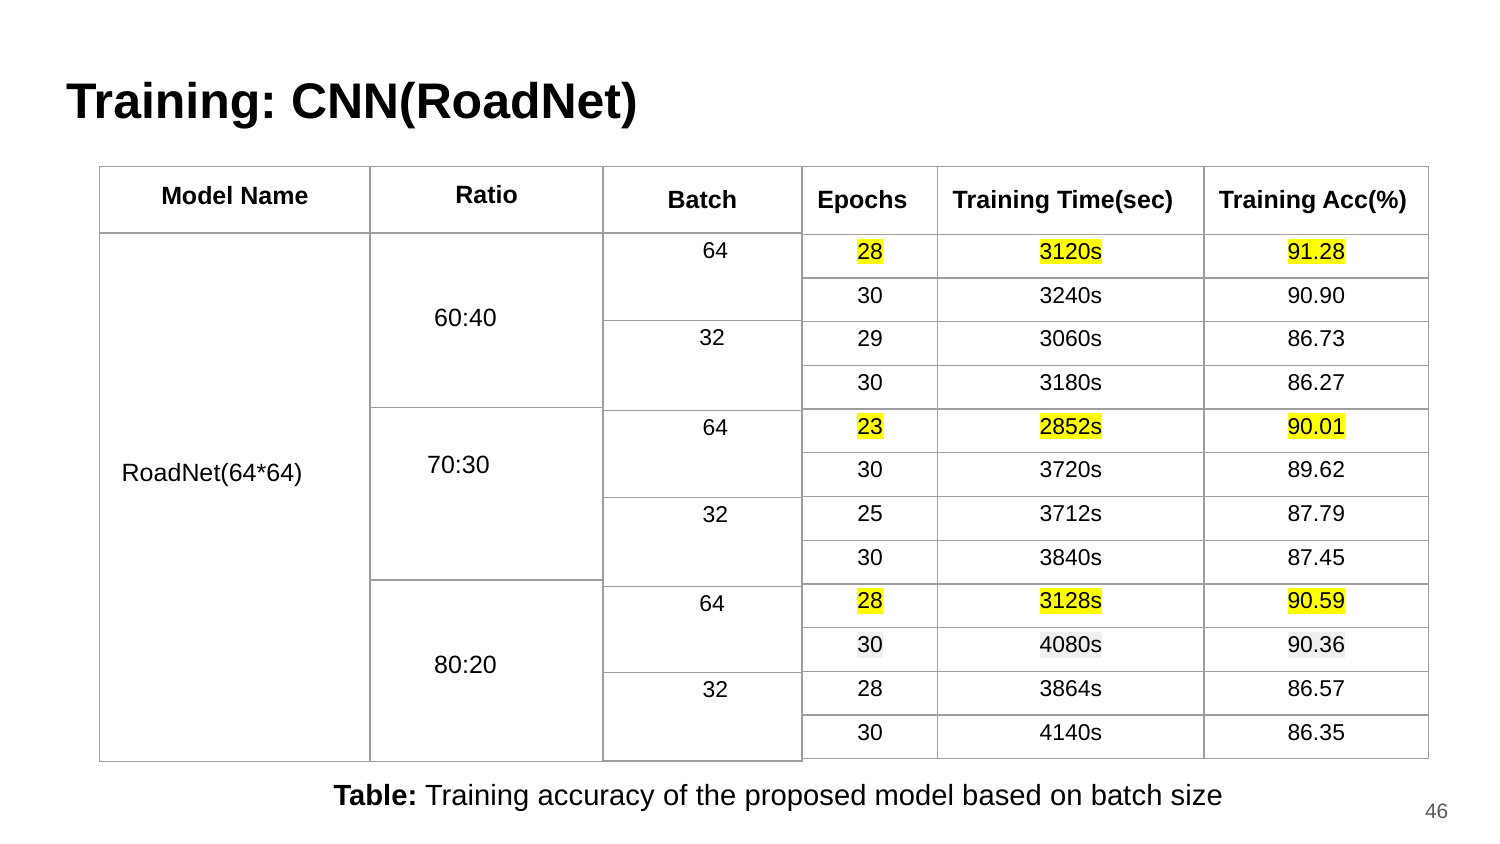

# Training: CNN(RoadNet)
| Ratio |
| --- |
| 60:40 |
| 70:30 |
| 80:20 |
| Batch |
| --- |
| 64 |
| 32 |
| 64 |
| 32 |
| 64 |
| 32 |
| Epochs | Training Time(sec) | Training Acc(%) |
| --- | --- | --- |
| 28 | 3120s | 91.28 |
| 30 | 3240s | 90.90 |
| 29 | 3060s | 86.73 |
| 30 | 3180s | 86.27 |
| 23 | 2852s | 90.01 |
| 30 | 3720s | 89.62 |
| 25 | 3712s | 87.79 |
| 30 | 3840s | 87.45 |
| 28 | 3128s | 90.59 |
| 30 | 4080s | 90.36 |
| 28 | 3864s | 86.57 |
| 30 | 4140s | 86.35 |
| Model Name |
| --- |
| RoadNet(64\*64) |
Table: Training accuracy of the proposed model based on batch size
46